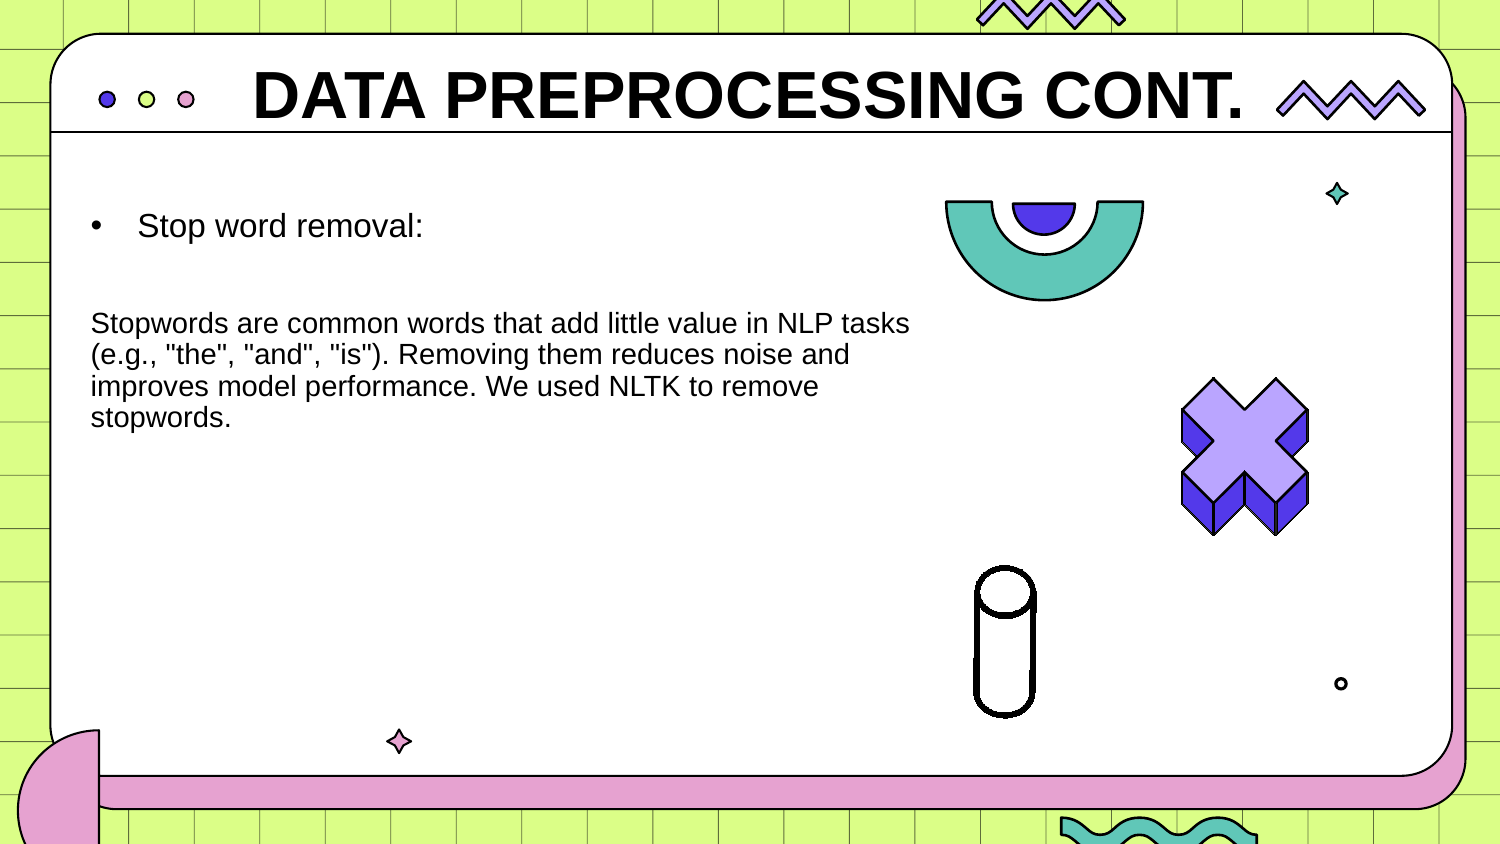

DATA PREPROCESSING CONT.

Stop word removal:

Stopwords are common words that add little value in NLP tasks (e.g., "the", "and", "is"). Removing them reduces noise and improves model performance. We used NLTK to remove stopwords.